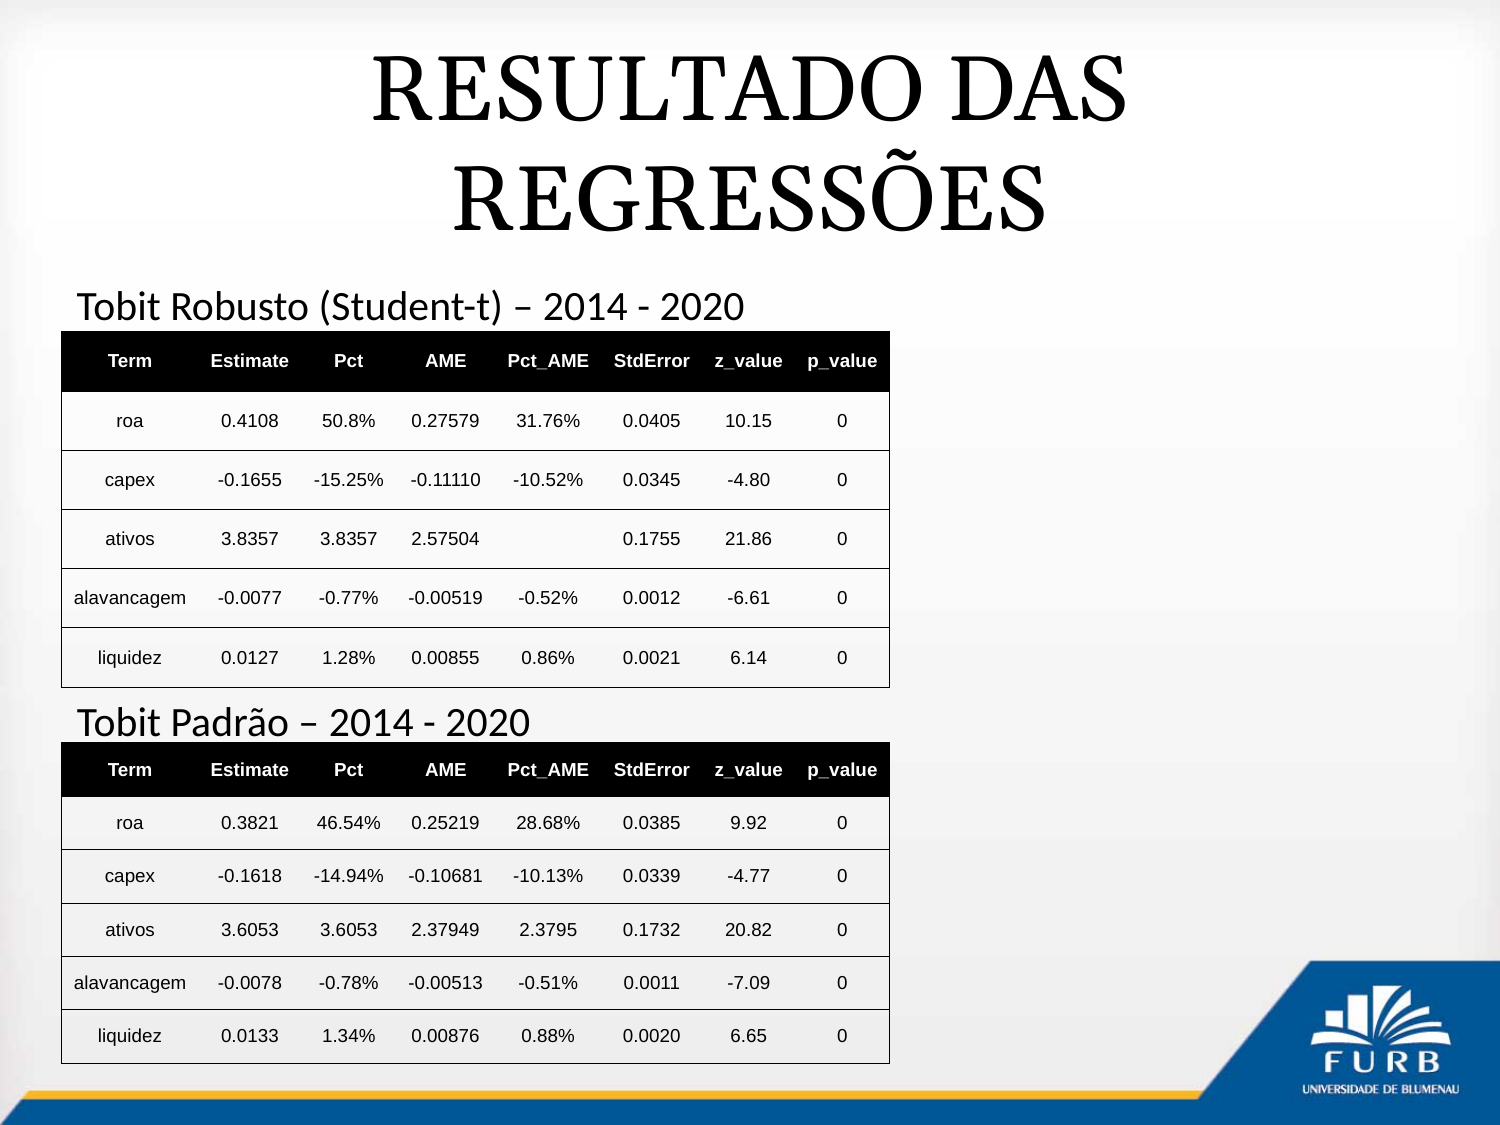

# RESULTADO DAS REGRESSÕES
Tobit Robusto (Student-t) – 2014 - 2020

| Term | Estimate | Pct | AME | Pct\_AME | StdError | z\_value | p\_value |
| --- | --- | --- | --- | --- | --- | --- | --- |
| roa | 0.4108 | 50.8% | 0.27579 | 31.76% | 0.0405 | 10.15 | 0 |
| capex | -0.1655 | -15.25% | -0.11110 | -10.52% | 0.0345 | -4.80 | 0 |
| ativos | 3.8357 | 3.8357 | 2.57504 |  | 0.1755 | 21.86 | 0 |
| alavancagem | -0.0077 | -0.77% | -0.00519 | -0.52% | 0.0012 | -6.61 | 0 |
| liquidez | 0.0127 | 1.28% | 0.00855 | 0.86% | 0.0021 | 6.14 | 0 |
Tobit Padrão – 2014 - 2020

| Term | Estimate | Pct | AME | Pct\_AME | StdError | z\_value | p\_value |
| --- | --- | --- | --- | --- | --- | --- | --- |
| roa | 0.3821 | 46.54% | 0.25219 | 28.68% | 0.0385 | 9.92 | 0 |
| capex | -0.1618 | -14.94% | -0.10681 | -10.13% | 0.0339 | -4.77 | 0 |
| ativos | 3.6053 | 3.6053 | 2.37949 | 2.3795 | 0.1732 | 20.82 | 0 |
| alavancagem | -0.0078 | -0.78% | -0.00513 | -0.51% | 0.0011 | -7.09 | 0 |
| liquidez | 0.0133 | 1.34% | 0.00876 | 0.88% | 0.0020 | 6.65 | 0 |